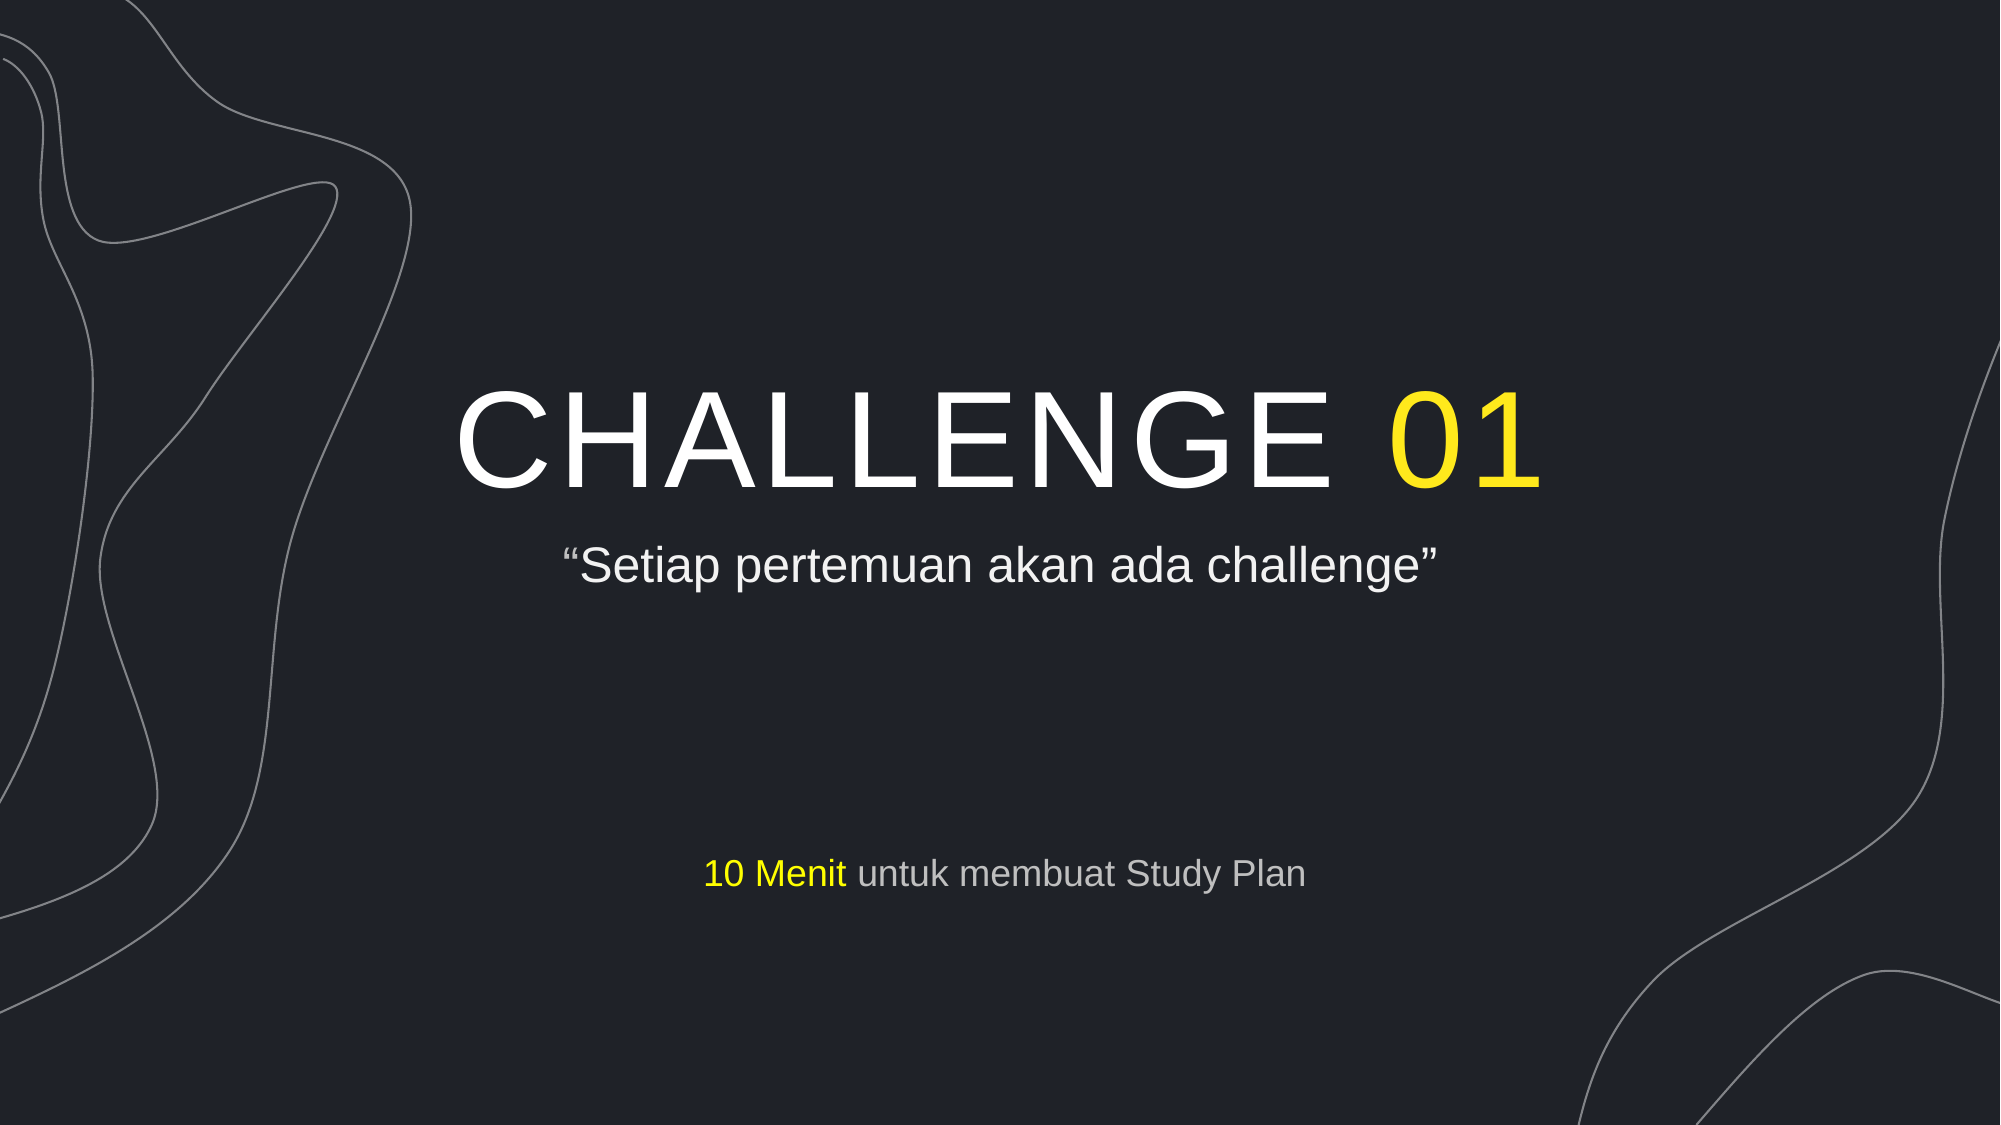

CHALLENGE 01
“Setiap pertemuan akan ada challenge”

10 Menit untuk membuat Study Plan